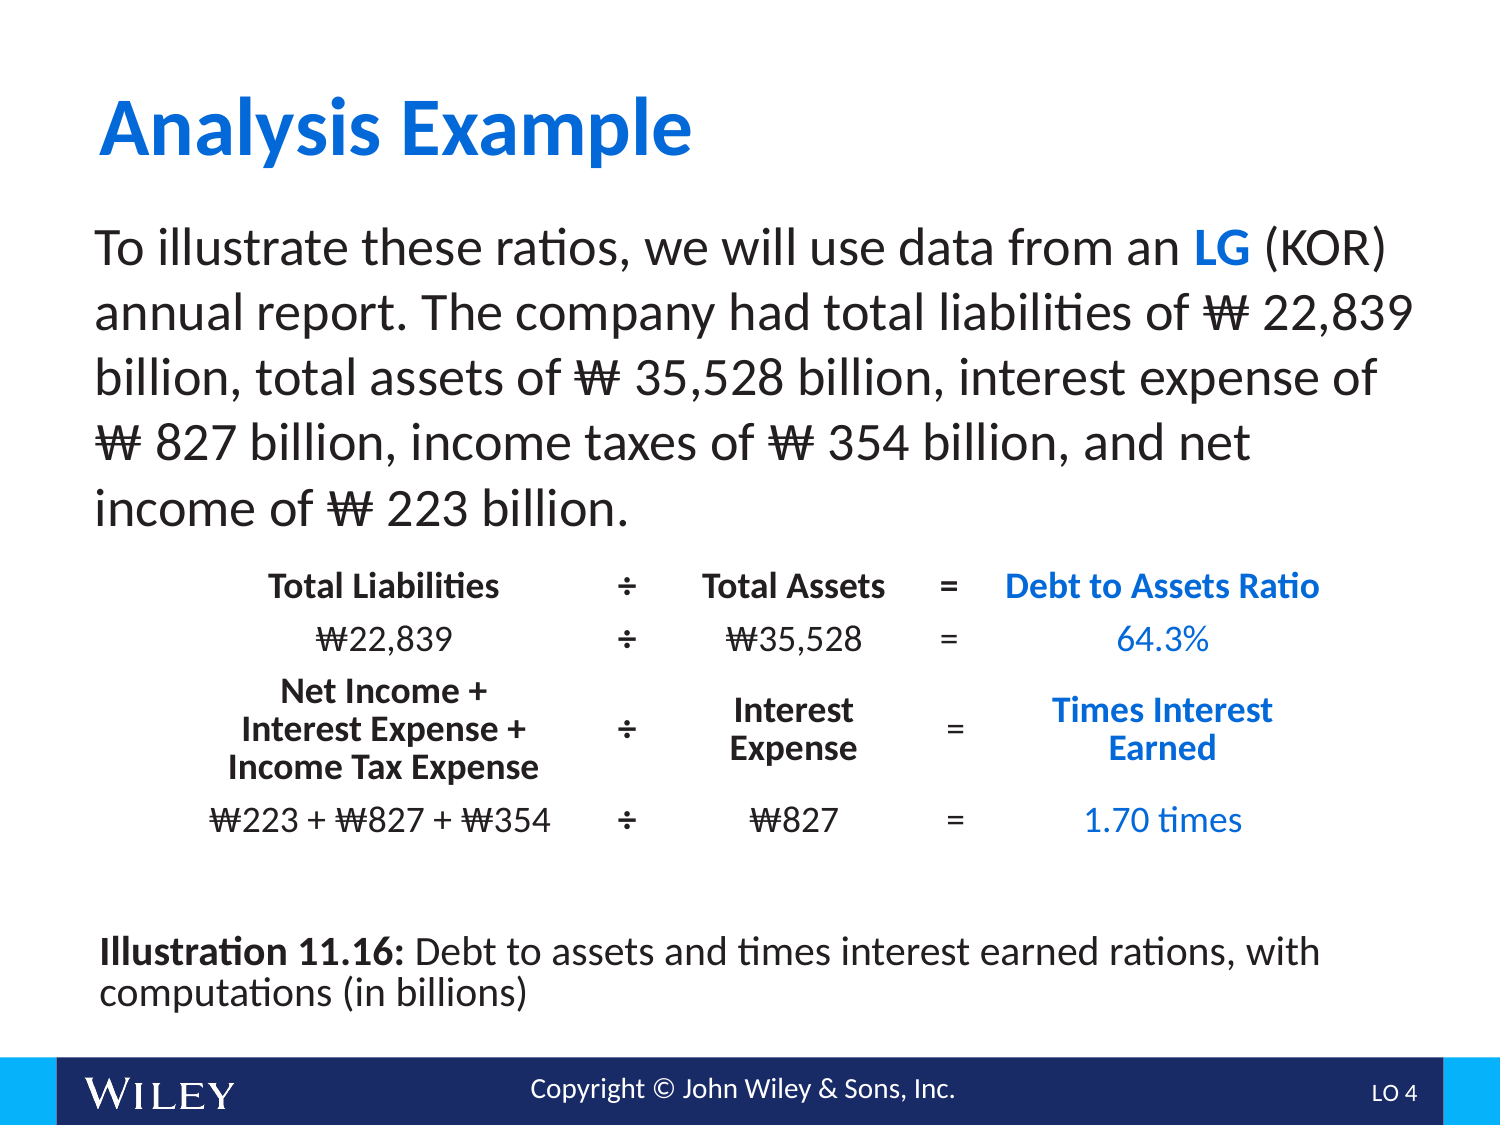

# Analysis Example
To illustrate these ratios, we will use data from an LG (KOR) annual report. The company had total liabilities of ₩ 22,839 billion, total assets of ₩ 35,528 billion, interest expense of ₩ 827 billion, income taxes of ₩ 354 billion, and net income of ₩ 223 billion.
| Total Liabilities | ÷ | Total Assets | = | Debt to Assets Ratio |
| --- | --- | --- | --- | --- |
| ₩22,839 | ÷ | ₩35,528 | = | 64.3% |
| Net Income + Interest Expense + Income Tax Expense | ÷ | Interest Expense | = | Times Interest Earned |
| ₩223 + ₩827 + ₩354 | ÷ | ₩827 | = | 1.70 times |
Illustration 11.16: Debt to assets and times interest earned rations, with computations (in billions)
L O 4